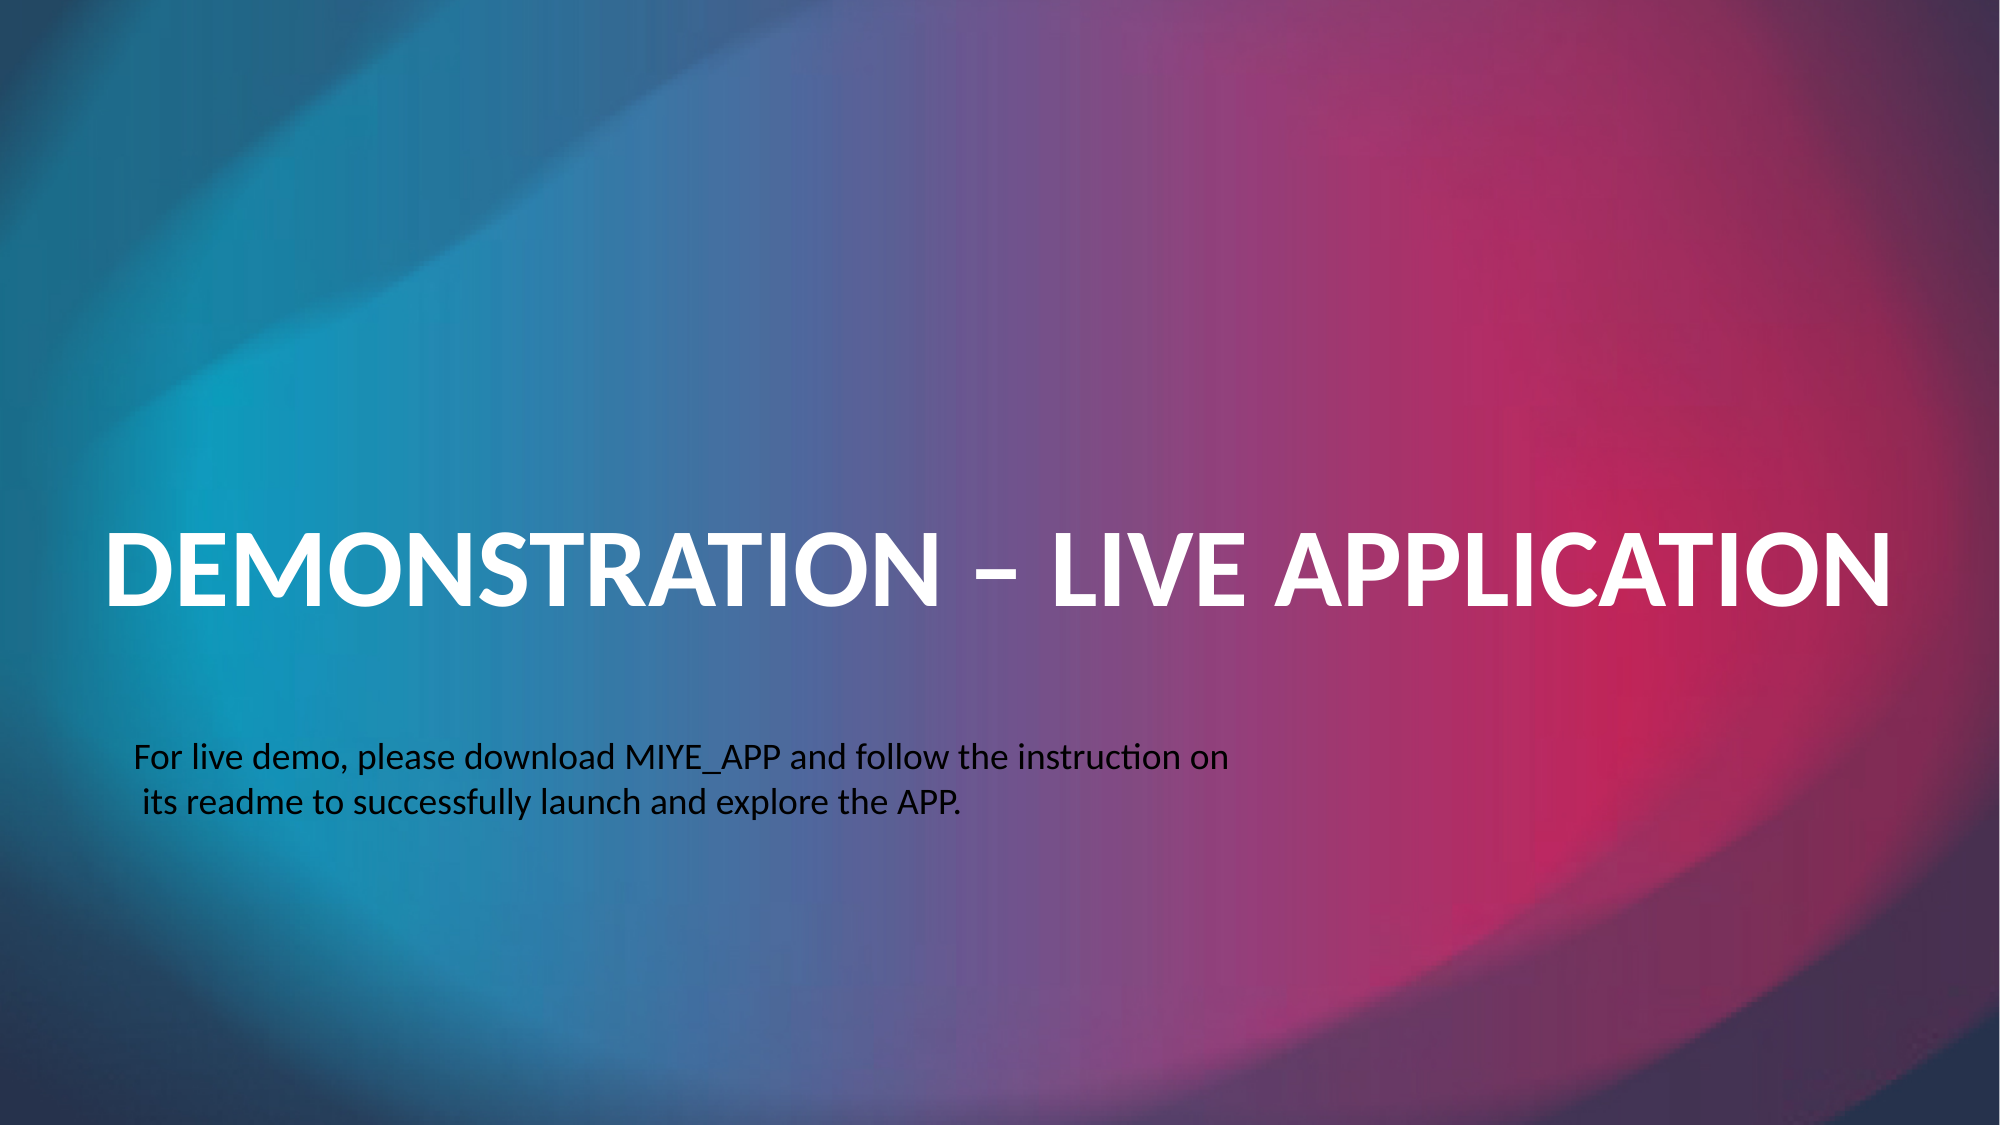

Demonstration – live application
For live demo, please download MIYE_APP and follow the instruction on
 its readme to successfully launch and explore the APP.